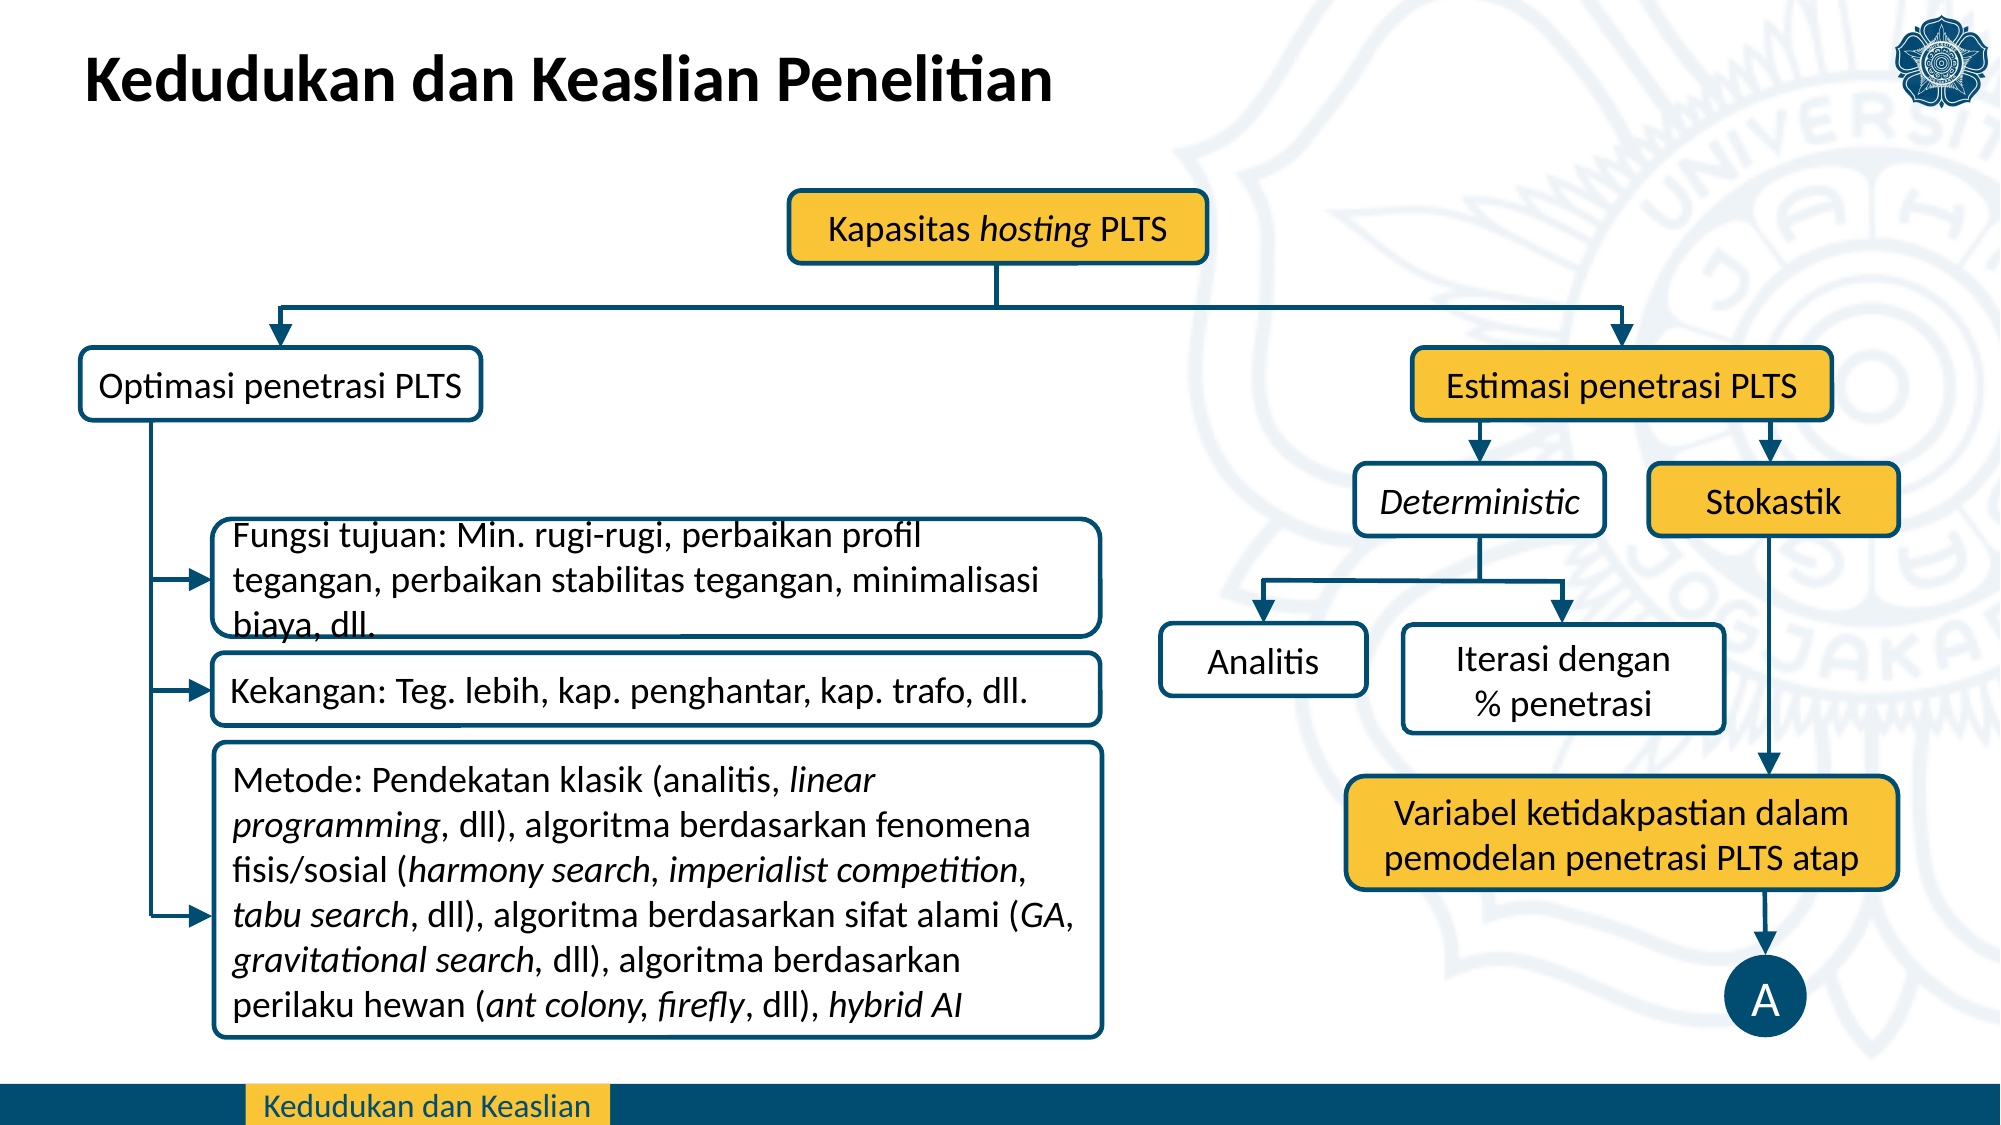

# Kedudukan dan Keaslian Penelitian
Kapasitas hosting PLTS
Optimasi penetrasi PLTS
Estimasi penetrasi PLTS
Deterministic
Stokastik
Fungsi tujuan: Min. rugi-rugi, perbaikan profil tegangan, perbaikan stabilitas tegangan, minimalisasi biaya, dll.
Analitis
Iterasi dengan
% penetrasi
Kekangan: Teg. lebih, kap. penghantar, kap. trafo, dll.
Metode: Pendekatan klasik (analitis, linear programming, dll), algoritma berdasarkan fenomena fisis/sosial (harmony search, imperialist competition, tabu search, dll), algoritma berdasarkan sifat alami (GA, gravitational search, dll), algoritma berdasarkan perilaku hewan (ant colony, firefly, dll), hybrid AI
Variabel ketidakpastian dalam pemodelan penetrasi PLTS atap
A
Kedudukan dan Keaslian